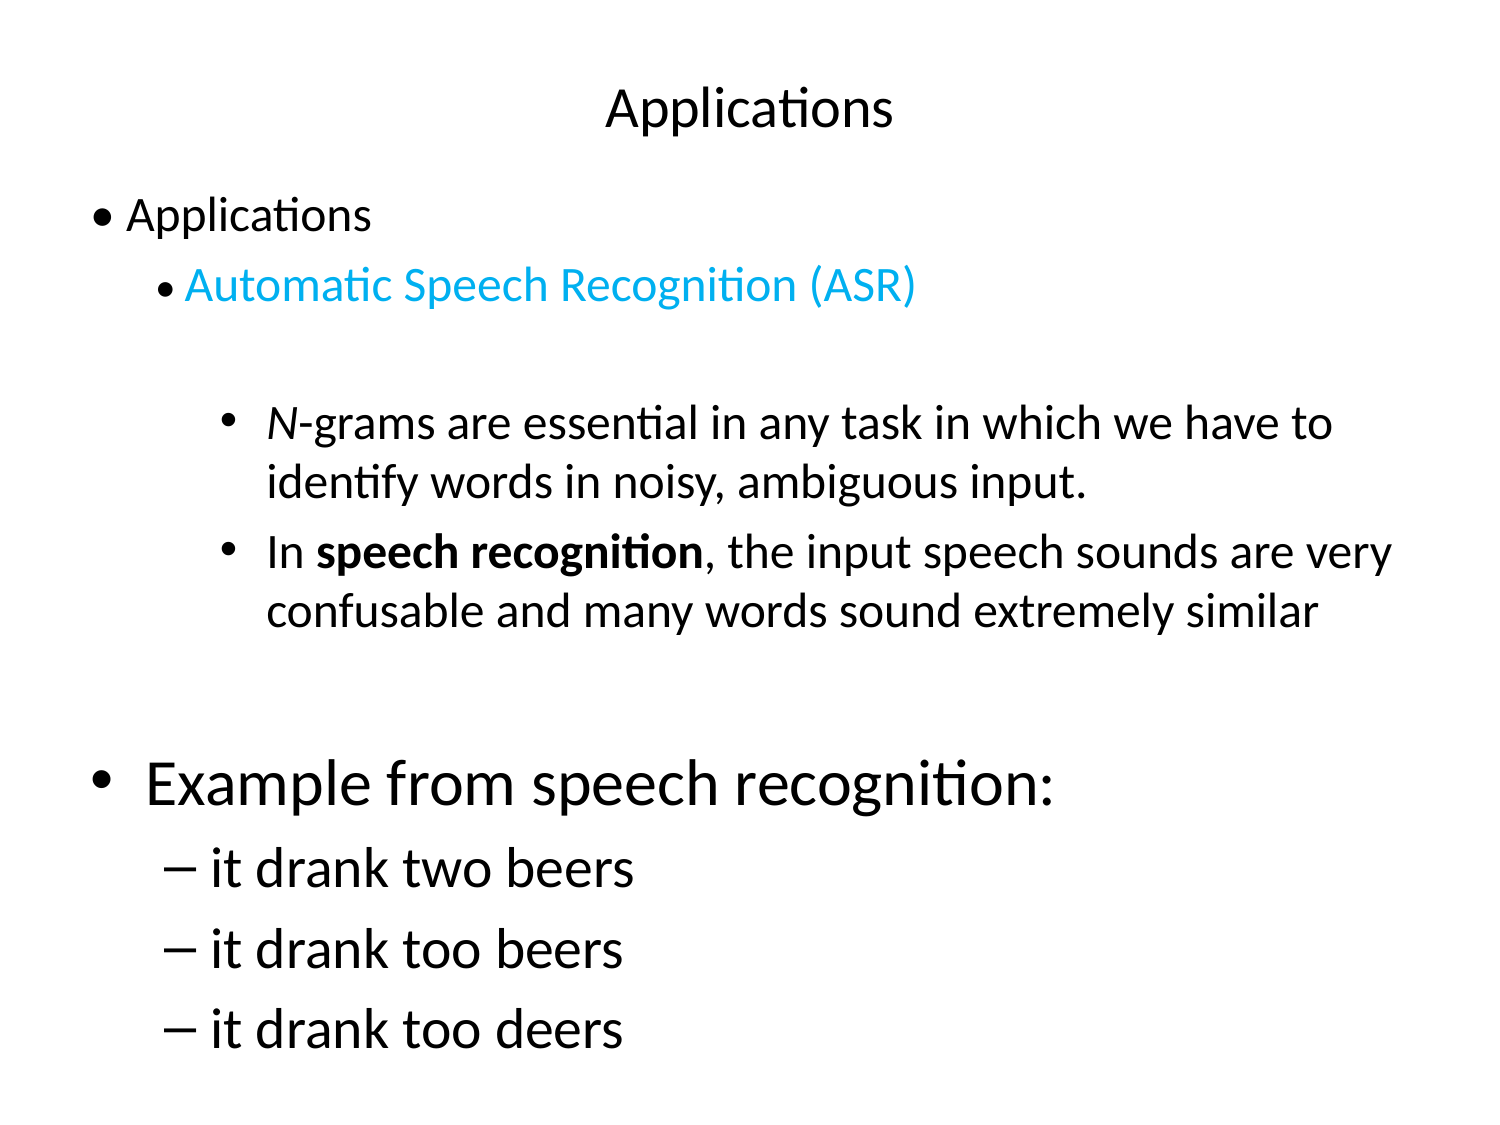

# Applications
• Applications
• Automatic Speech Recognition (ASR)

N-grams are essential in any task in which we have to identify words in noisy, ambiguous input.
In speech recognition, the input speech sounds are very confusable and many words sound extremely similar

Example from speech recognition:
it drank two beers
it drank too beers
it drank too deers